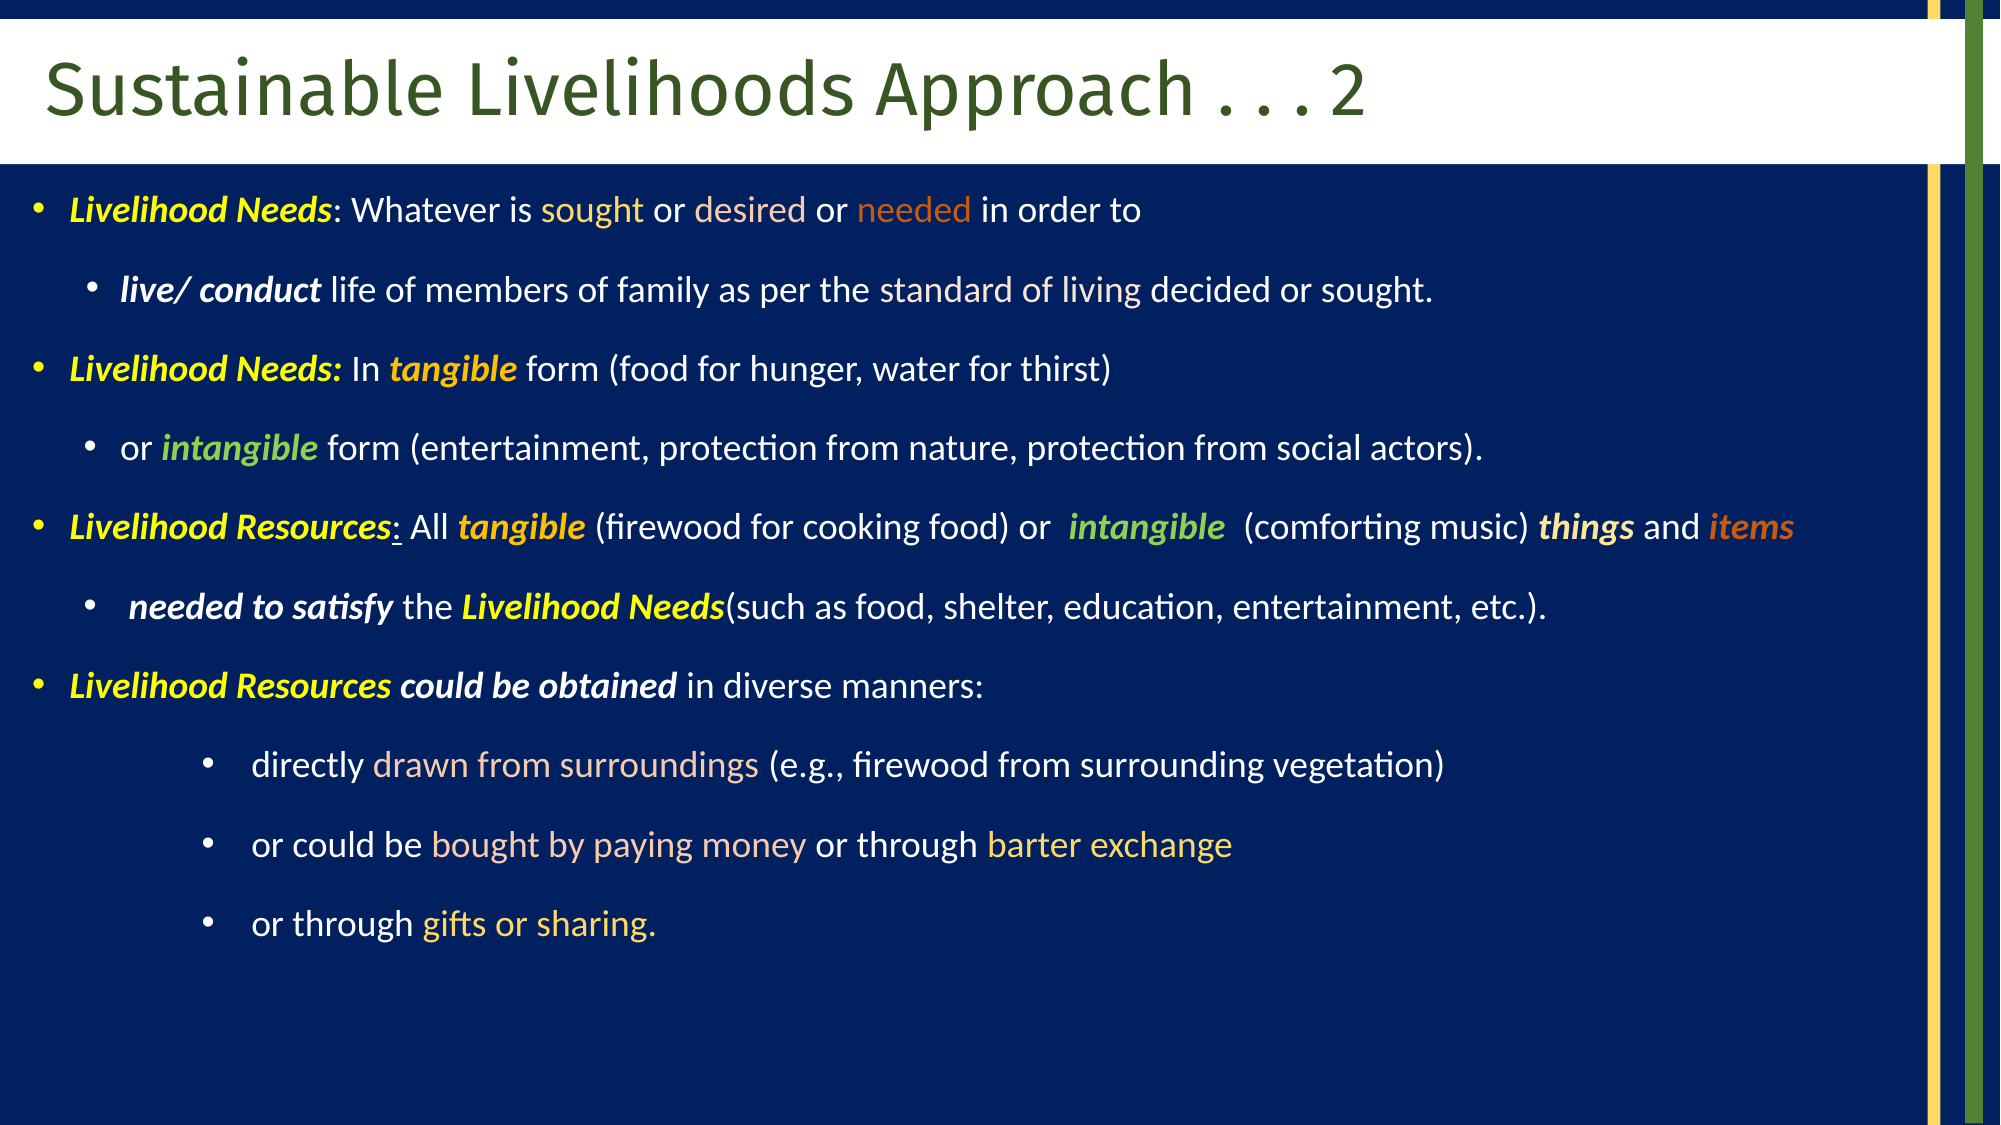

# Sustainable Livelihoods Approach . . . 2
Livelihood Needs: Whatever is sought or desired or needed in order to
live/ conduct life of members of family as per the standard of living decided or sought.
Livelihood Needs: In tangible form (food for hunger, water for thirst)
or intangible form (entertainment, protection from nature, protection from social actors).
Livelihood Resources: All tangible (firewood for cooking food) or  intangible  (comforting music) things and items
needed to satisfy the Livelihood Needs(such as food, shelter, education, entertainment, etc.).
Livelihood Resources could be obtained in diverse manners:
directly drawn from surroundings (e.g., firewood from surrounding vegetation)
or could be bought by paying money or through barter exchange
or through gifts or sharing.